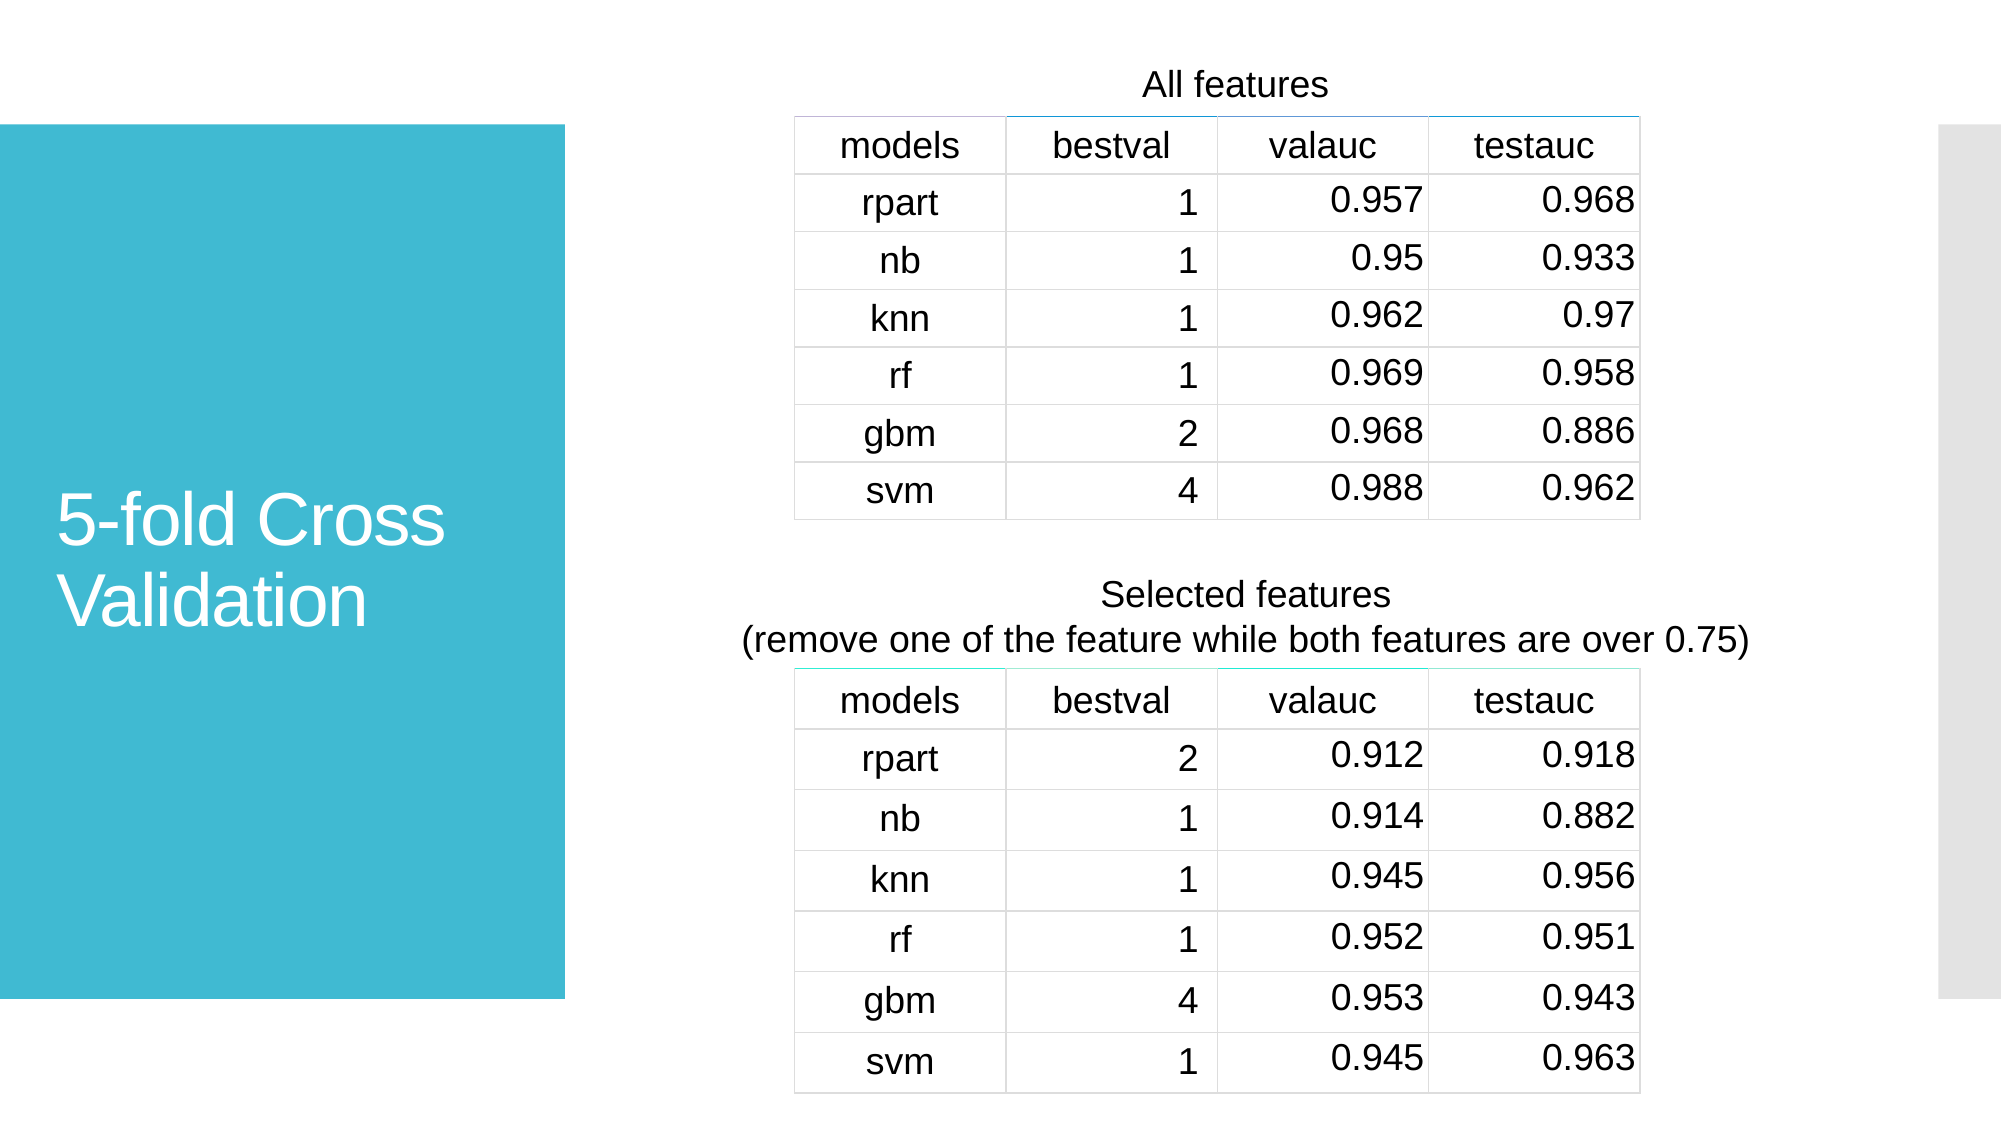

All features
| models | bestval | valauc | testauc |
| --- | --- | --- | --- |
| rpart | 1 | 0.957 | 0.968 |
| nb | 1 | 0.95 | 0.933 |
| knn | 1 | 0.962 | 0.97 |
| rf | 1 | 0.969 | 0.958 |
| gbm | 2 | 0.968 | 0.886 |
| svm | 4 | 0.988 | 0.962 |
# 5-fold Cross Validation
Selected features
(remove one of the feature while both features are over 0.75)
| models | bestval | valauc | testauc |
| --- | --- | --- | --- |
| rpart | 2 | 0.912 | 0.918 |
| nb | 1 | 0.914 | 0.882 |
| knn | 1 | 0.945 | 0.956 |
| rf | 1 | 0.952 | 0.951 |
| gbm | 4 | 0.953 | 0.943 |
| svm | 1 | 0.945 | 0.963 |